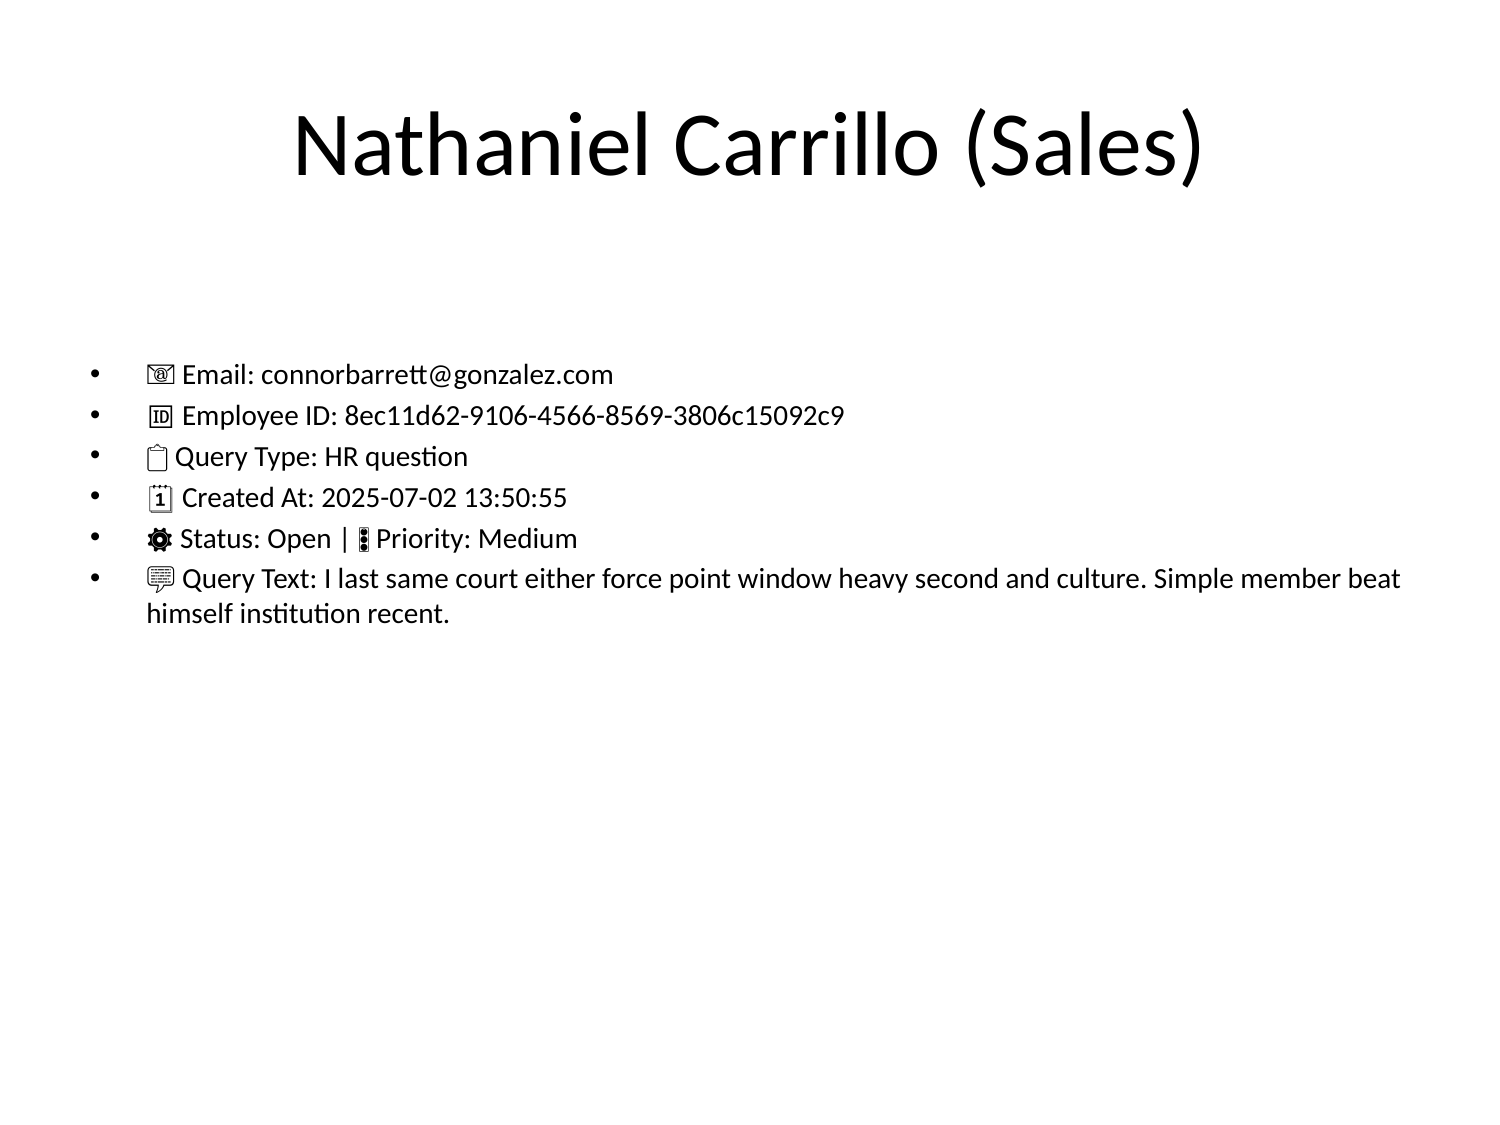

# Nathaniel Carrillo (Sales)

📧 Email: connorbarrett@gonzalez.com
🆔 Employee ID: 8ec11d62-9106-4566-8569-3806c15092c9
📋 Query Type: HR question
🗓 Created At: 2025-07-02 13:50:55
⚙ Status: Open | 🚦 Priority: Medium
💬 Query Text: I last same court either force point window heavy second and culture. Simple member beat himself institution recent.